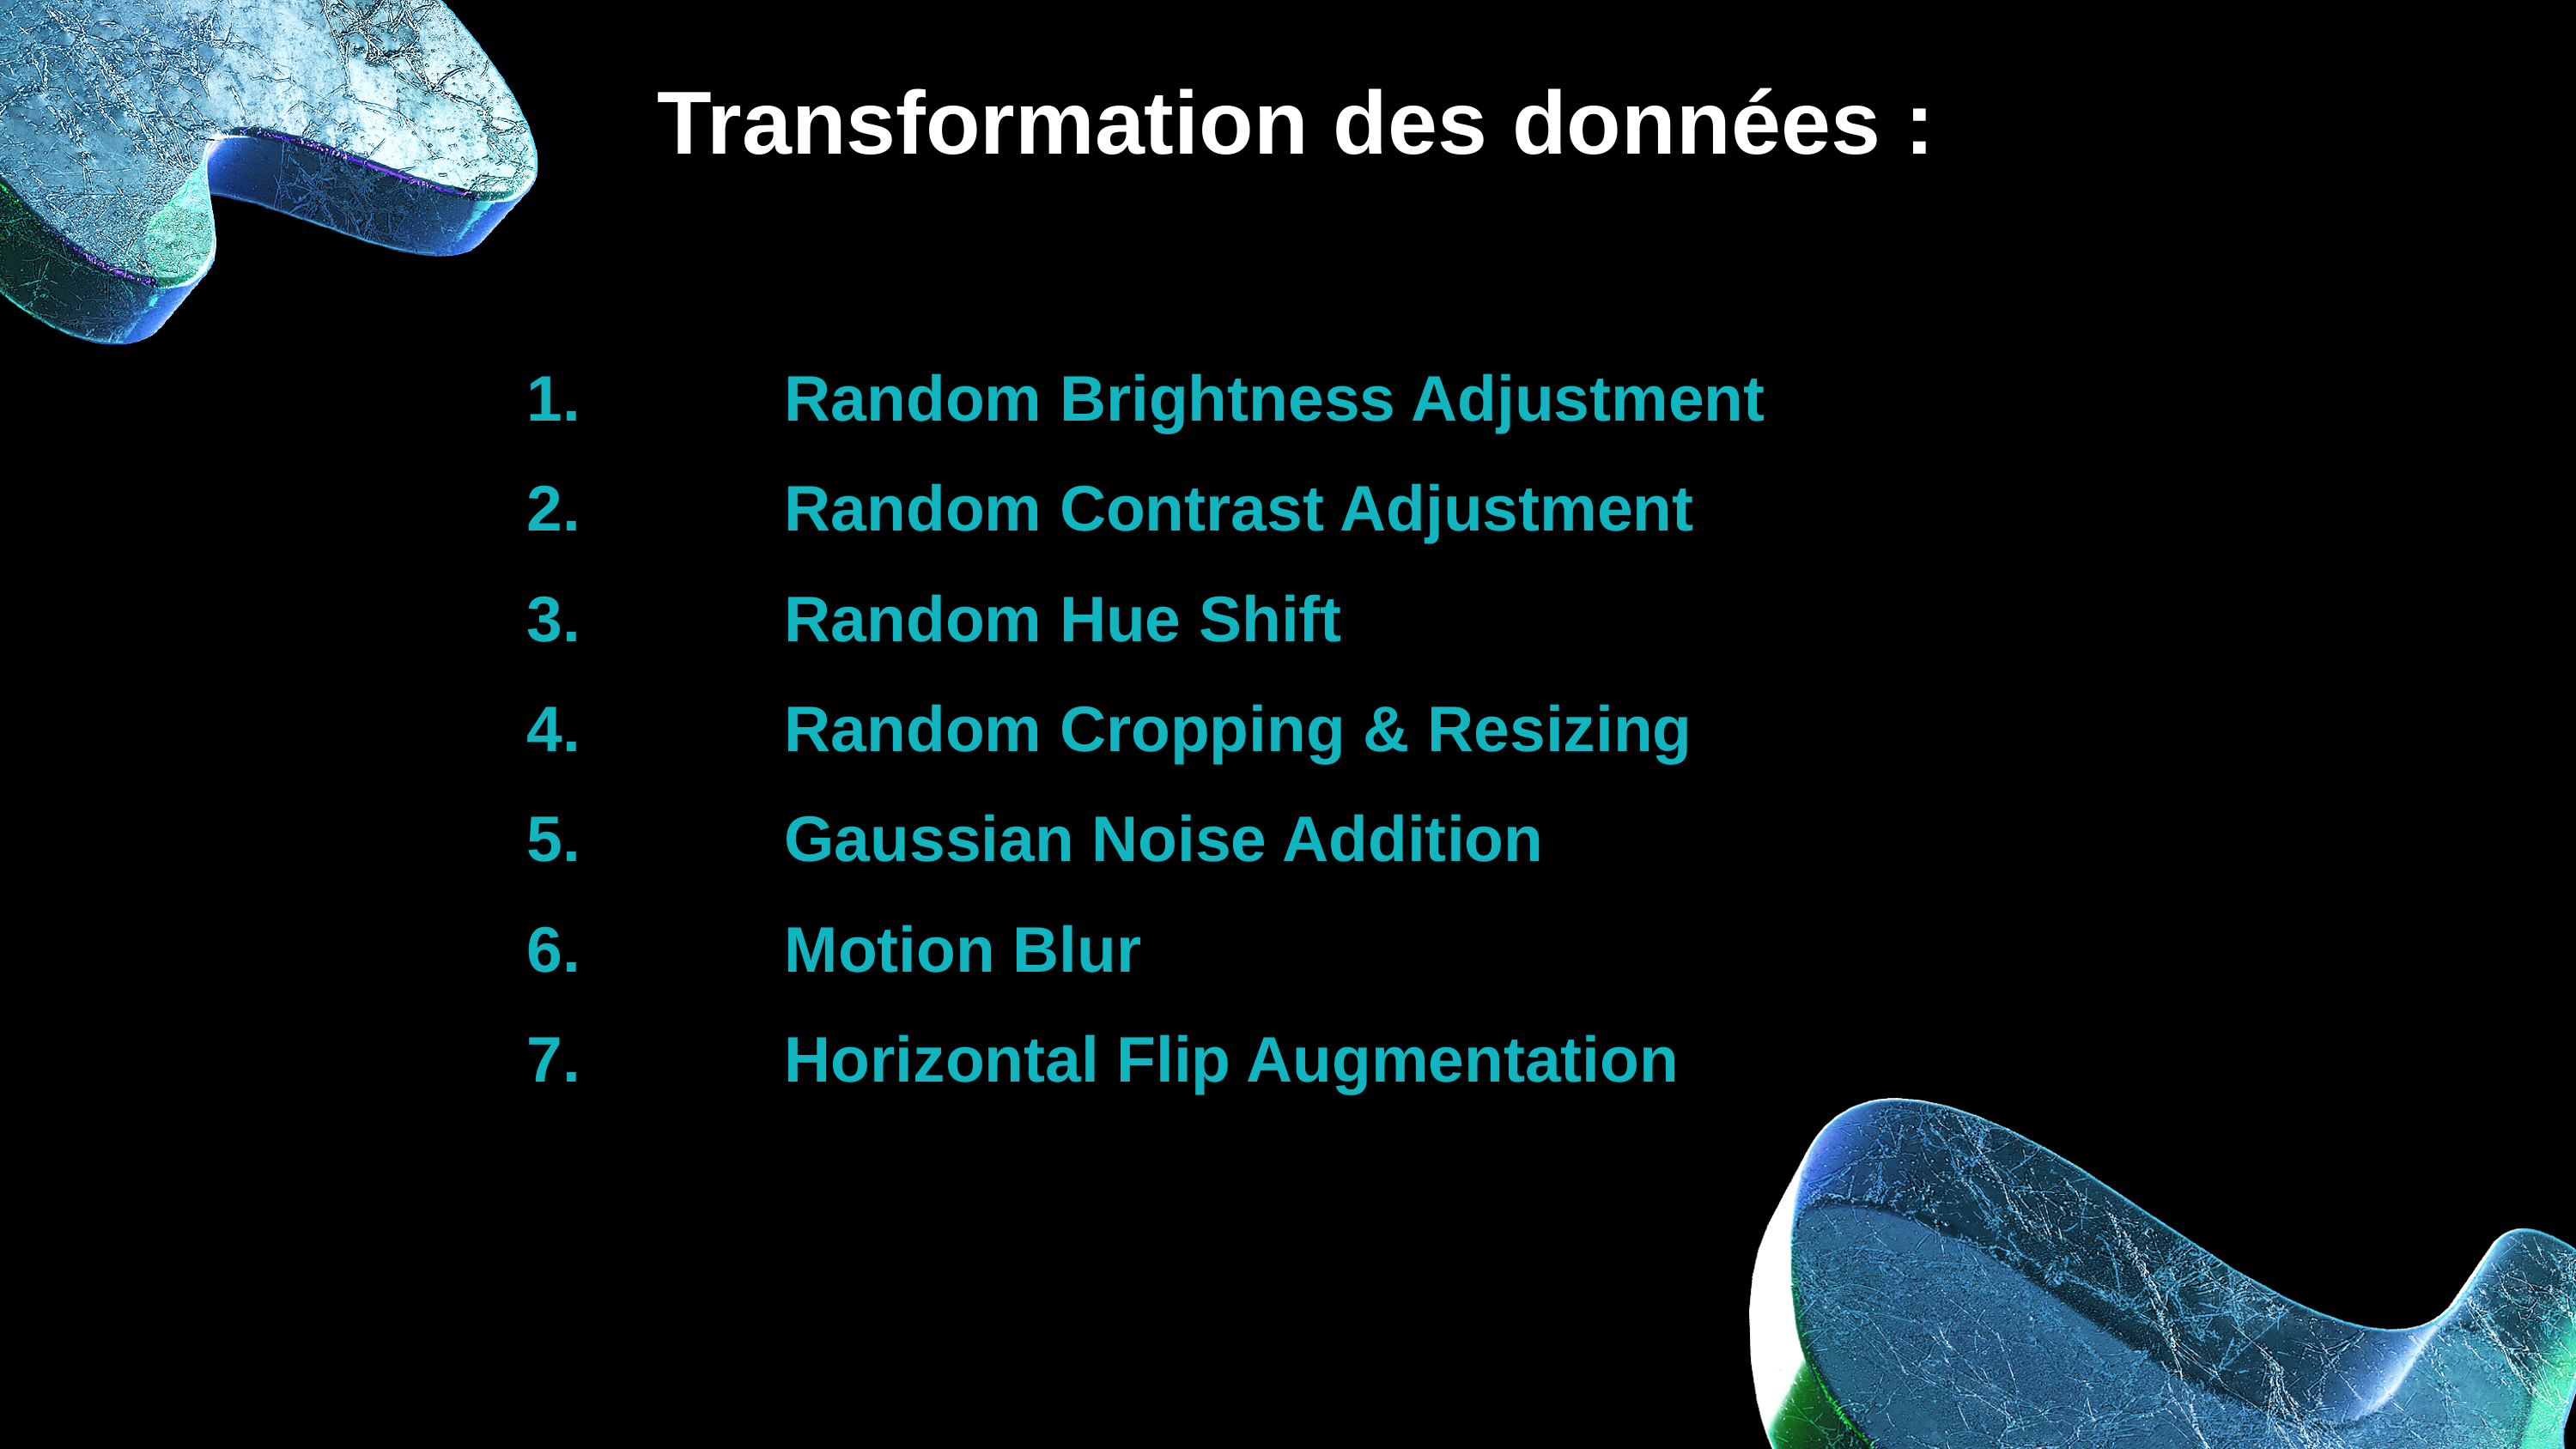

Transformation des données :
1.		Random Brightness Adjustment
2.		Random Contrast Adjustment
3.		Random Hue Shift
4.		Random Cropping & Resizing
5.		Gaussian Noise Addition
6.		Motion Blur
7.		Horizontal Flip Augmentation